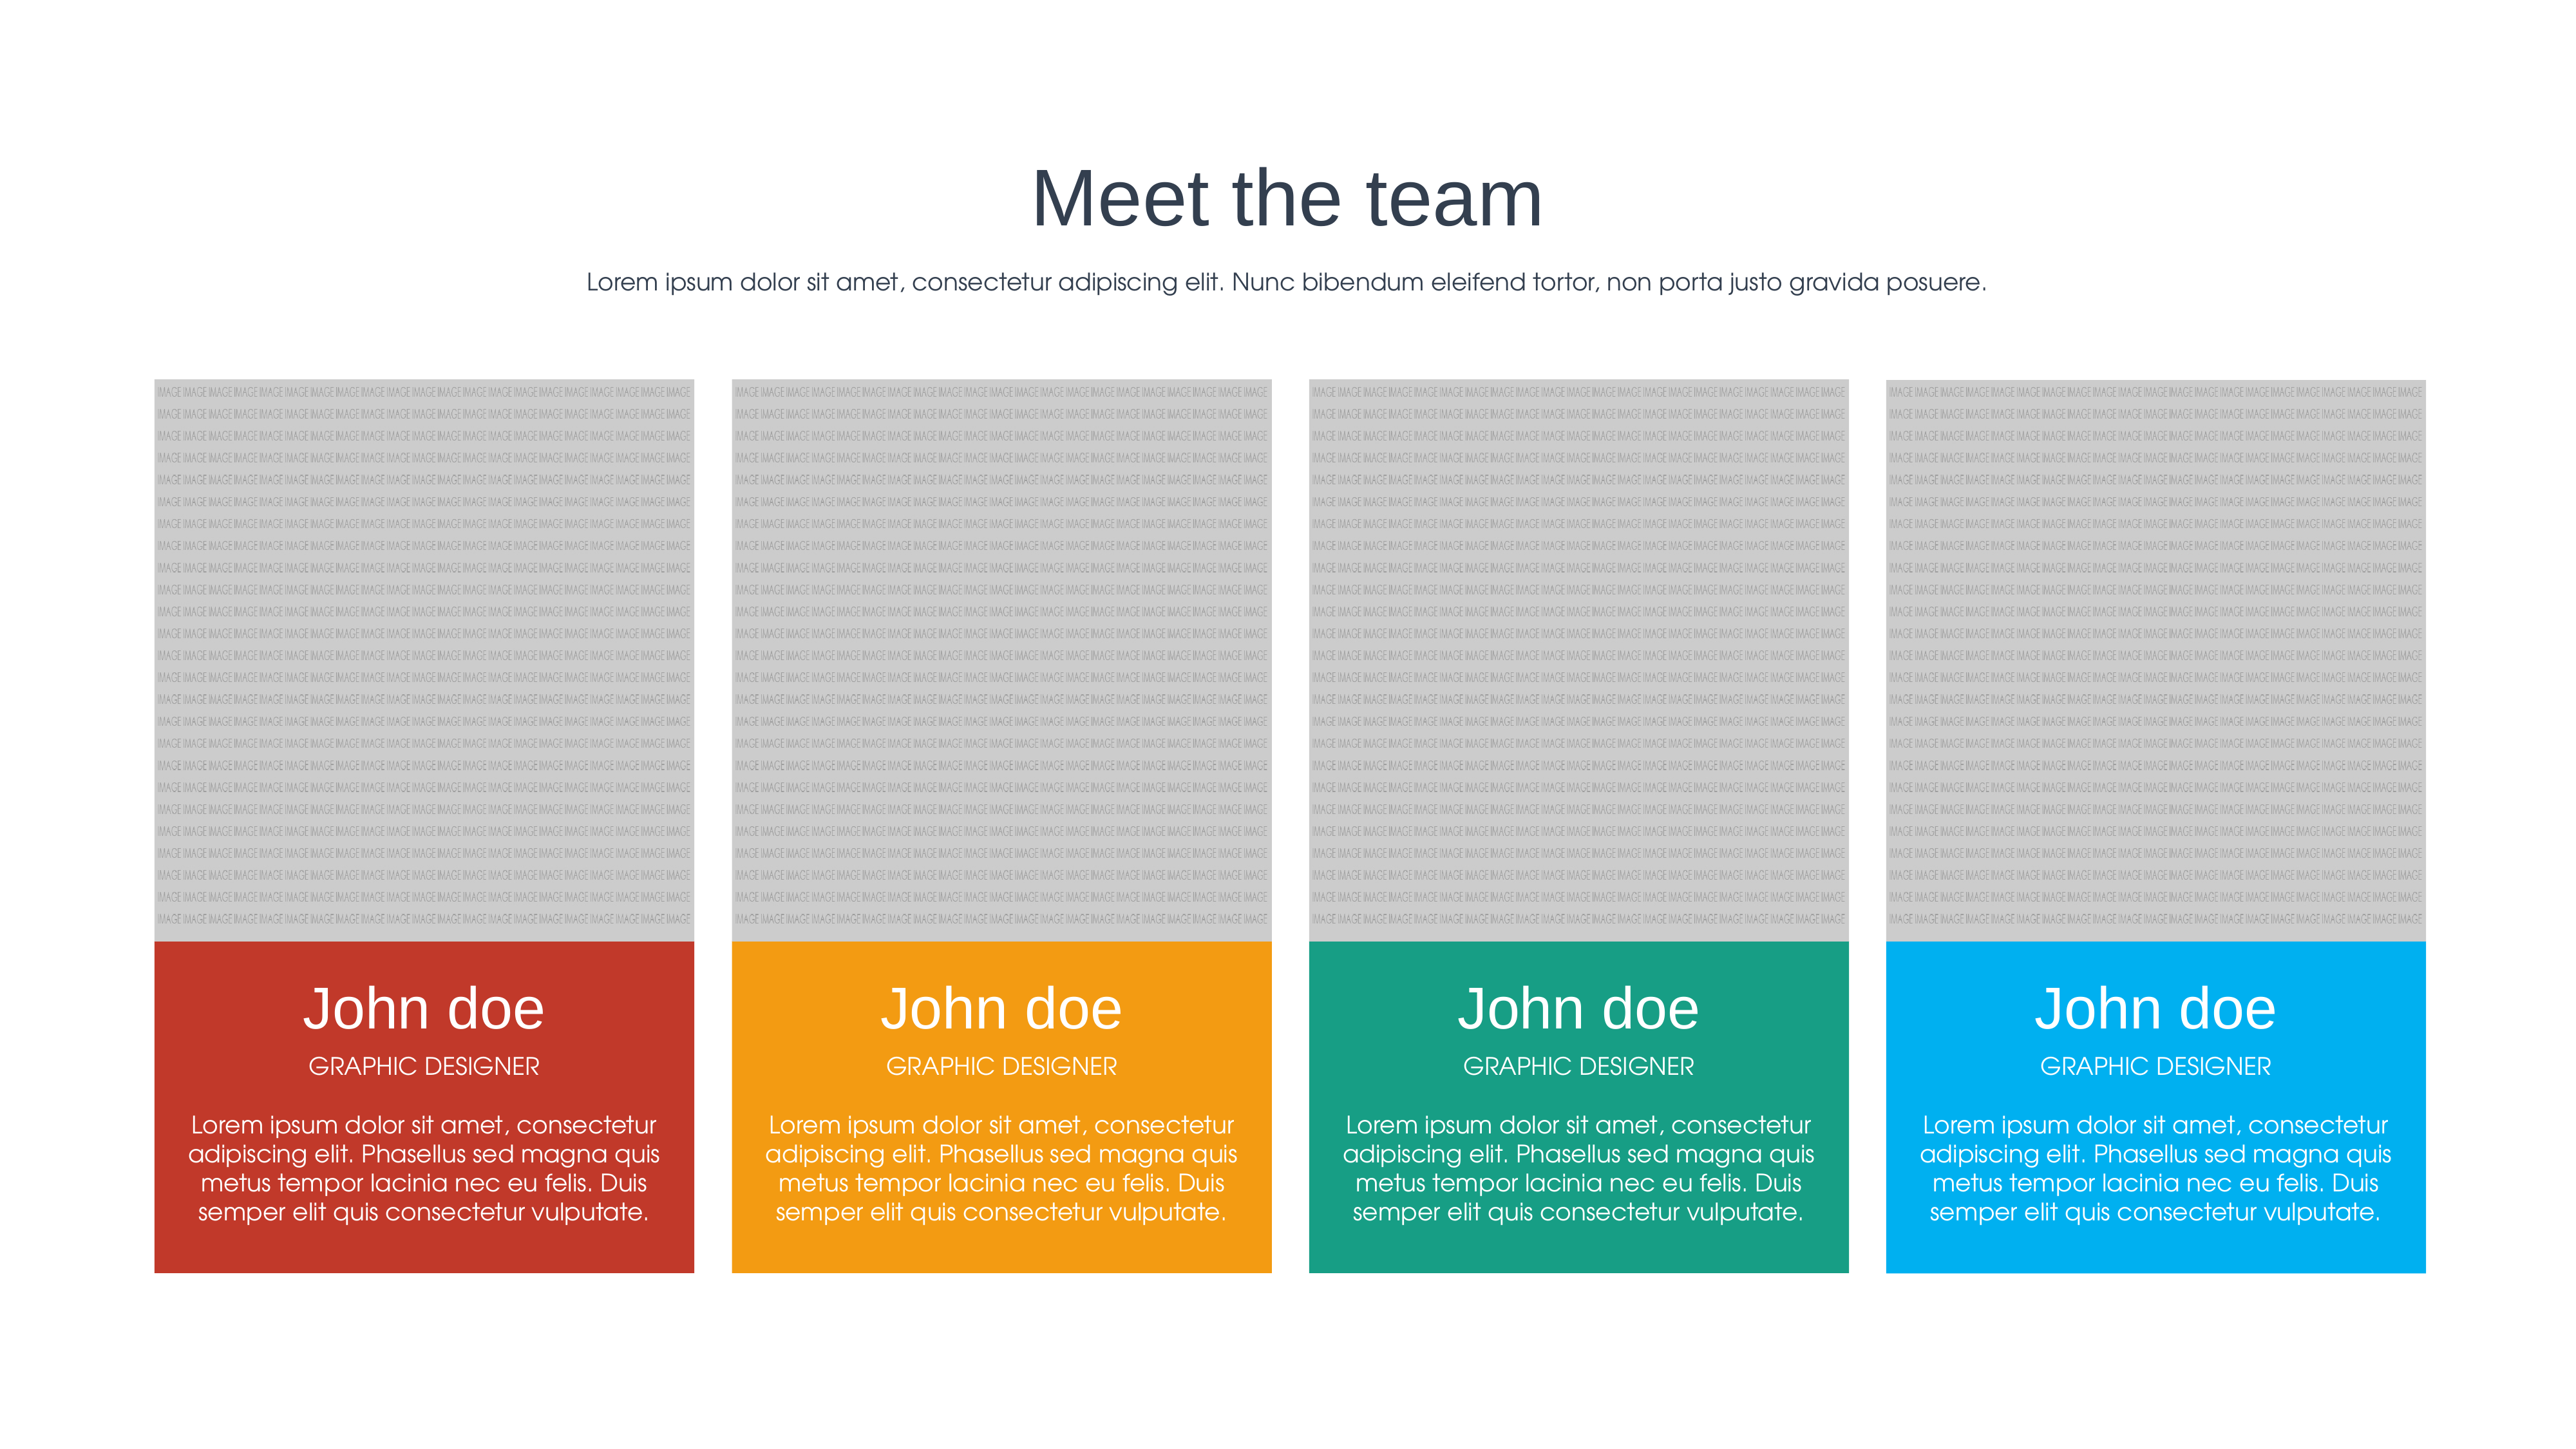

Meet the team
Lorem ipsum dolor sit amet, consectetur adipiscing elit. Nunc bibendum eleifend tortor, non porta justo gravida posuere.

John doe
John doe
John doe
John doe
GRAPHIC DESIGNER
GRAPHIC DESIGNER
GRAPHIC DESIGNER
GRAPHIC DESIGNER
Lorem ipsum dolor sit amet, consectetur adipiscing elit. Phasellus sed magna quis metus tempor lacinia nec eu felis. Duis semper elit quis consectetur vulputate.
Lorem ipsum dolor sit amet, consectetur adipiscing elit. Phasellus sed magna quis metus tempor lacinia nec eu felis. Duis semper elit quis consectetur vulputate.
Lorem ipsum dolor sit amet, consectetur adipiscing elit. Phasellus sed magna quis metus tempor lacinia nec eu felis. Duis semper elit quis consectetur vulputate.
Lorem ipsum dolor sit amet, consectetur adipiscing elit. Phasellus sed magna quis metus tempor lacinia nec eu felis. Duis semper elit quis consectetur vulputate.